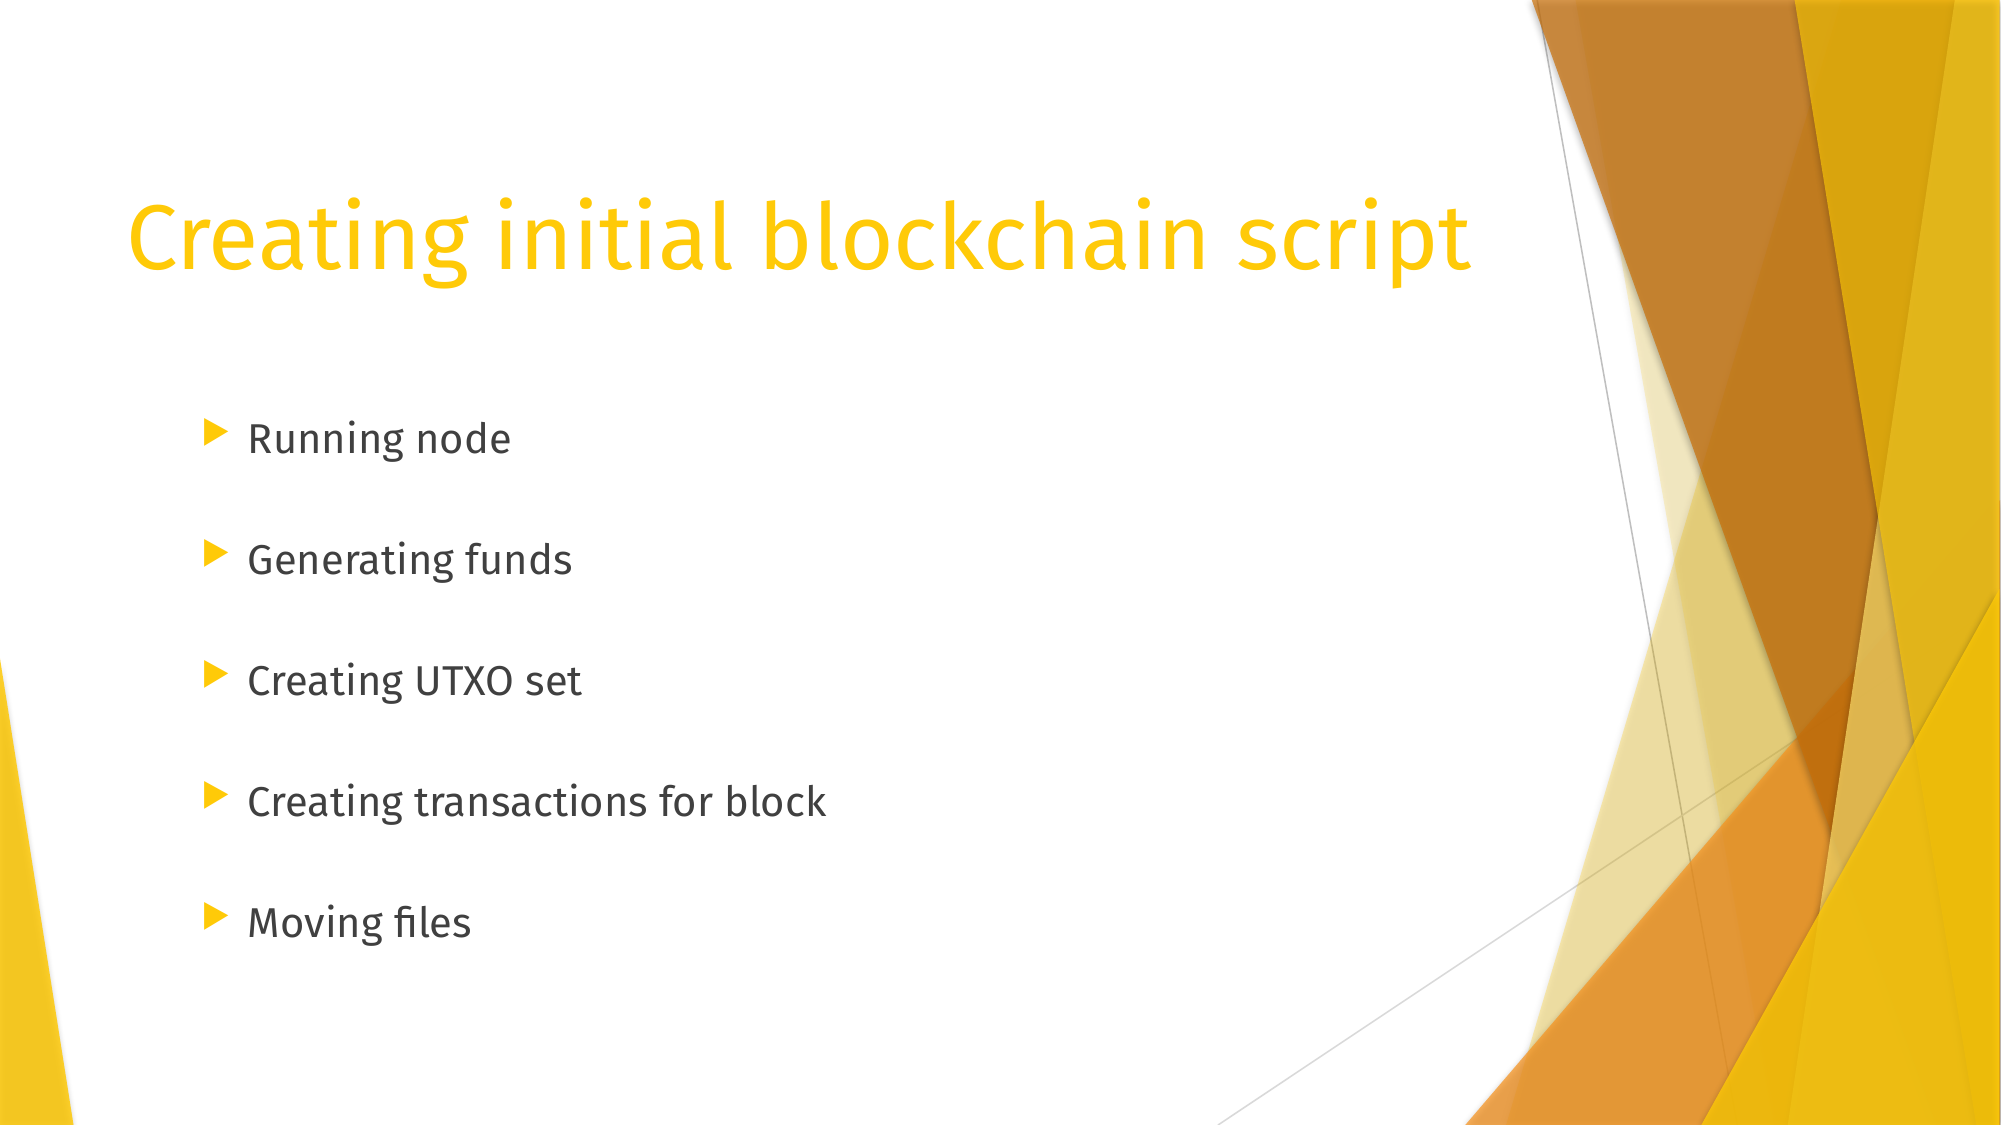

# Creating initial blockchain script
Running node
Generating funds
Creating UTXO set
Creating transactions for block
Moving files